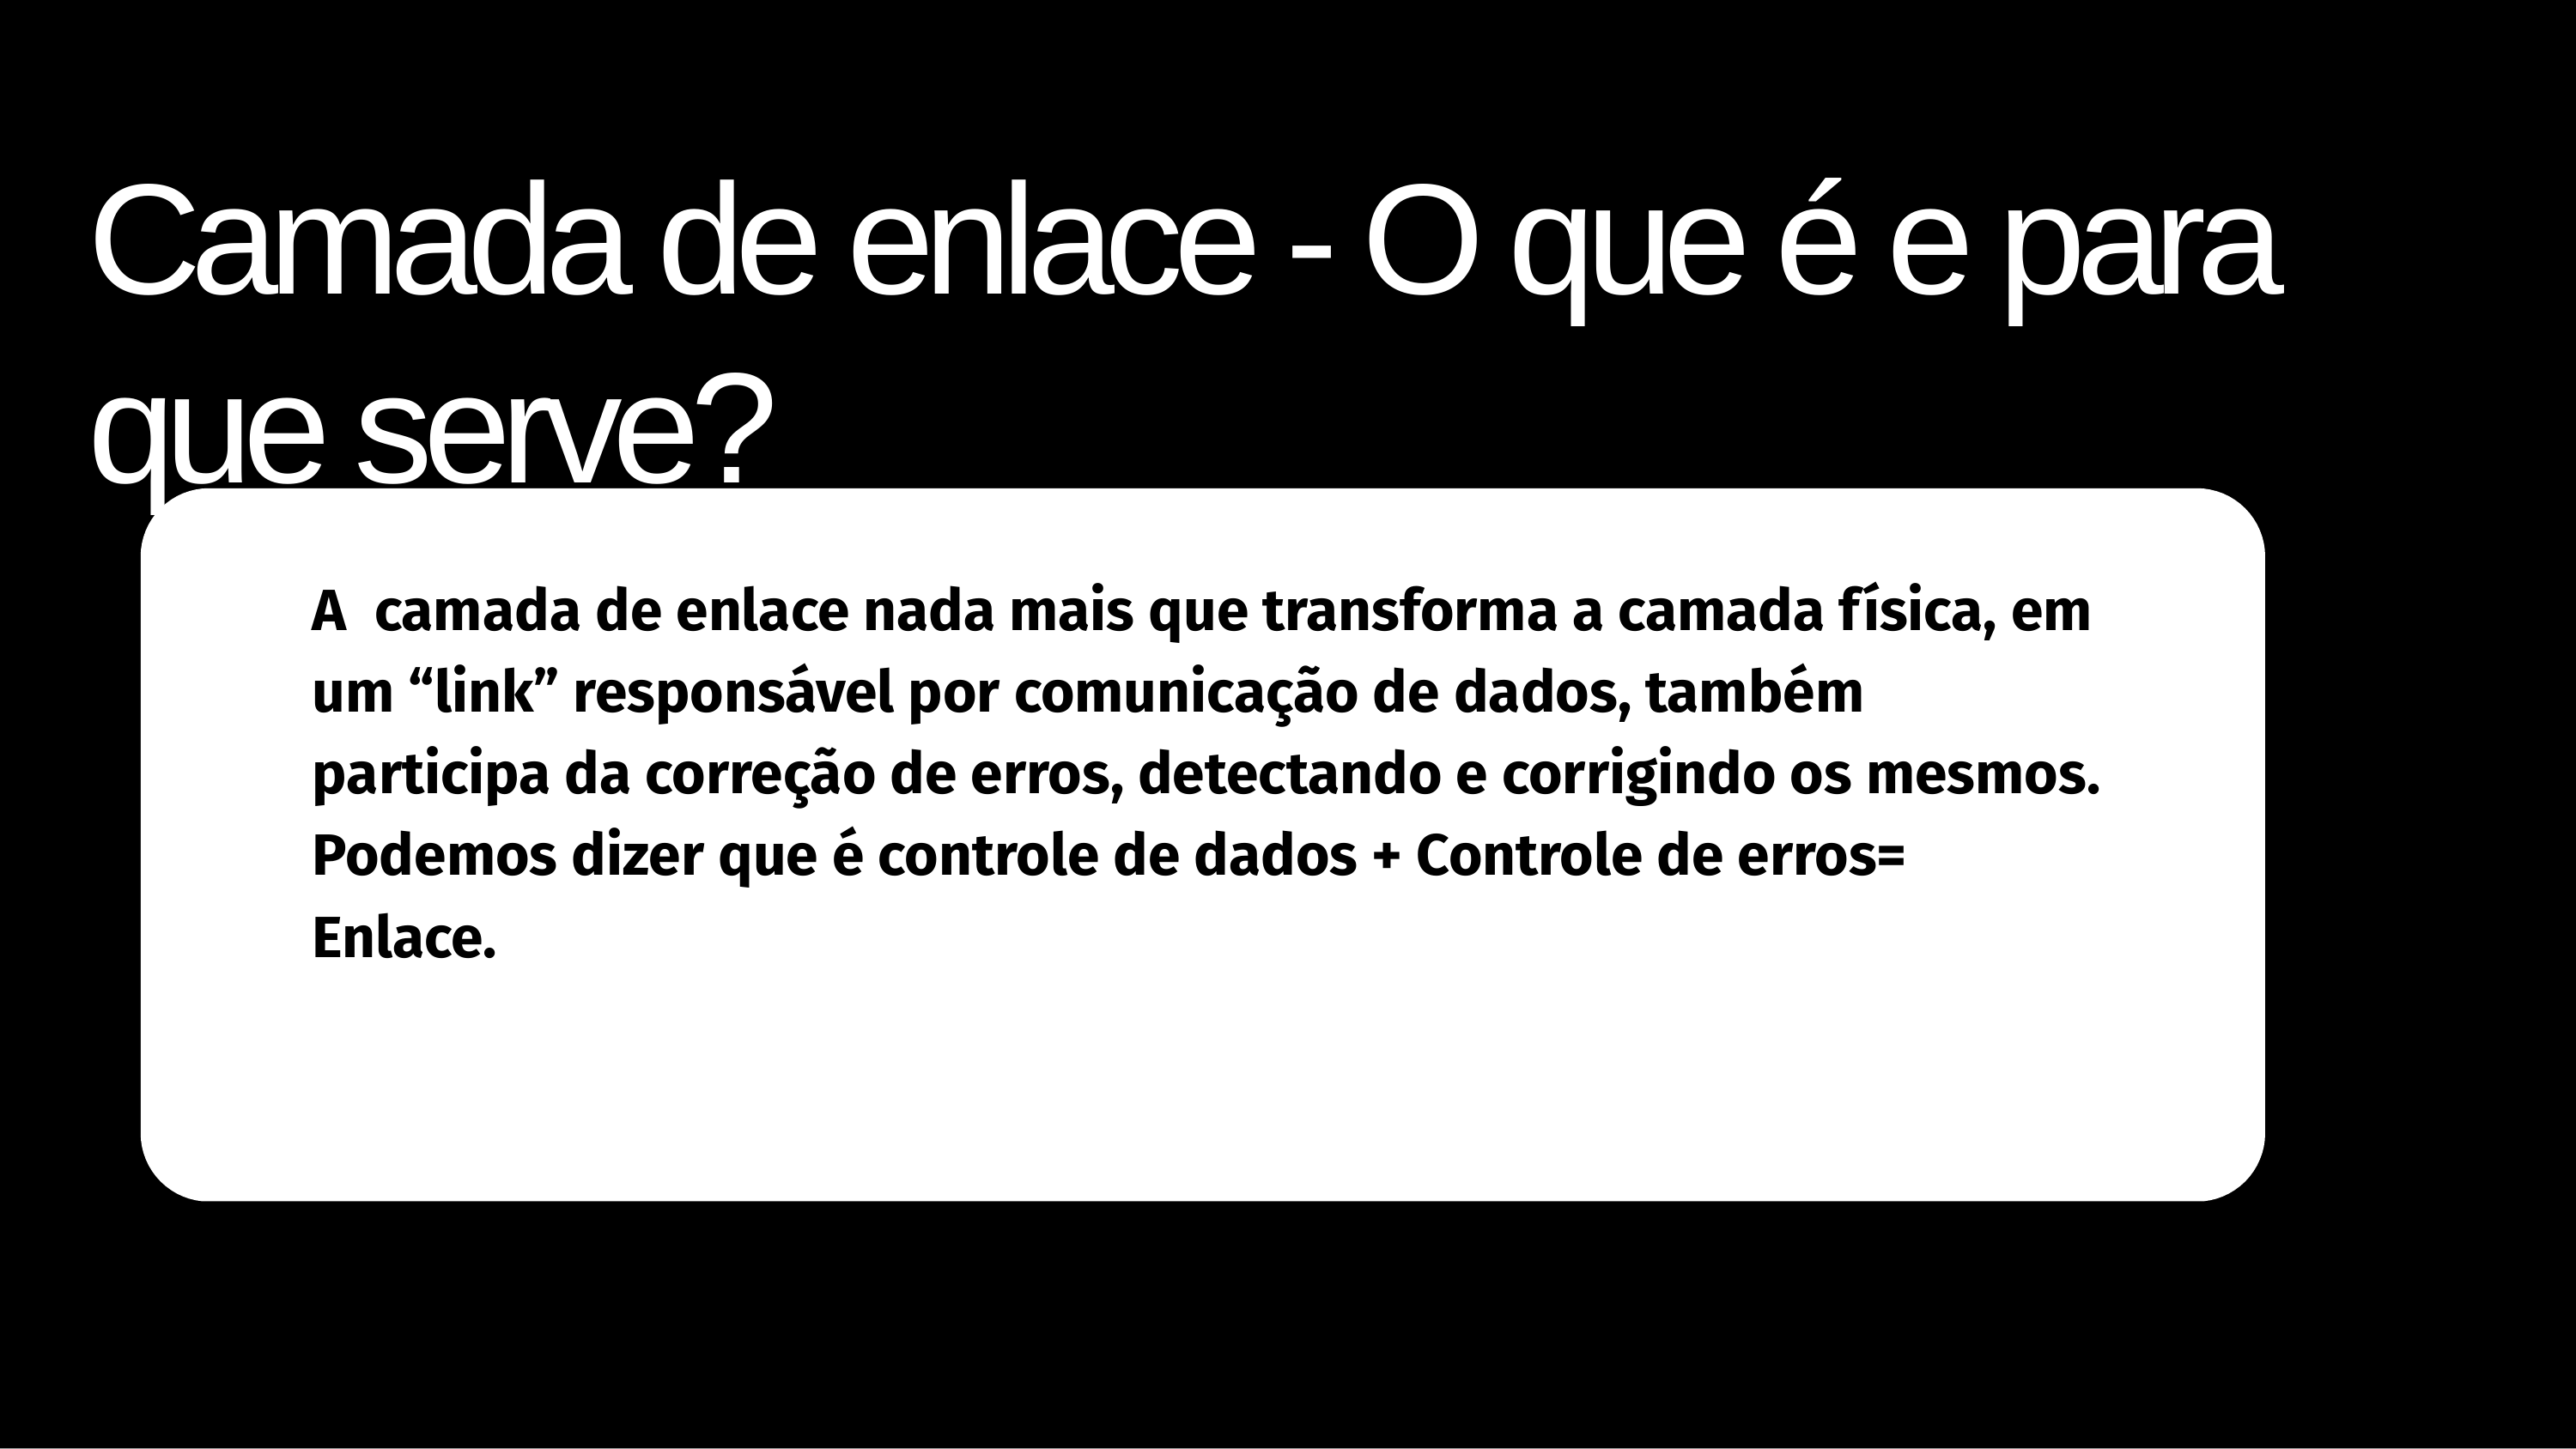

# Camada de enlace - O que é e para que serve?

A  camada de enlace nada mais que transforma a camada física, em um “link” responsável por comunicação de dados, também participa da correção de erros, detectando e corrigindo os mesmos. Podemos dizer que é controle de dados + Controle de erros= Enlace.